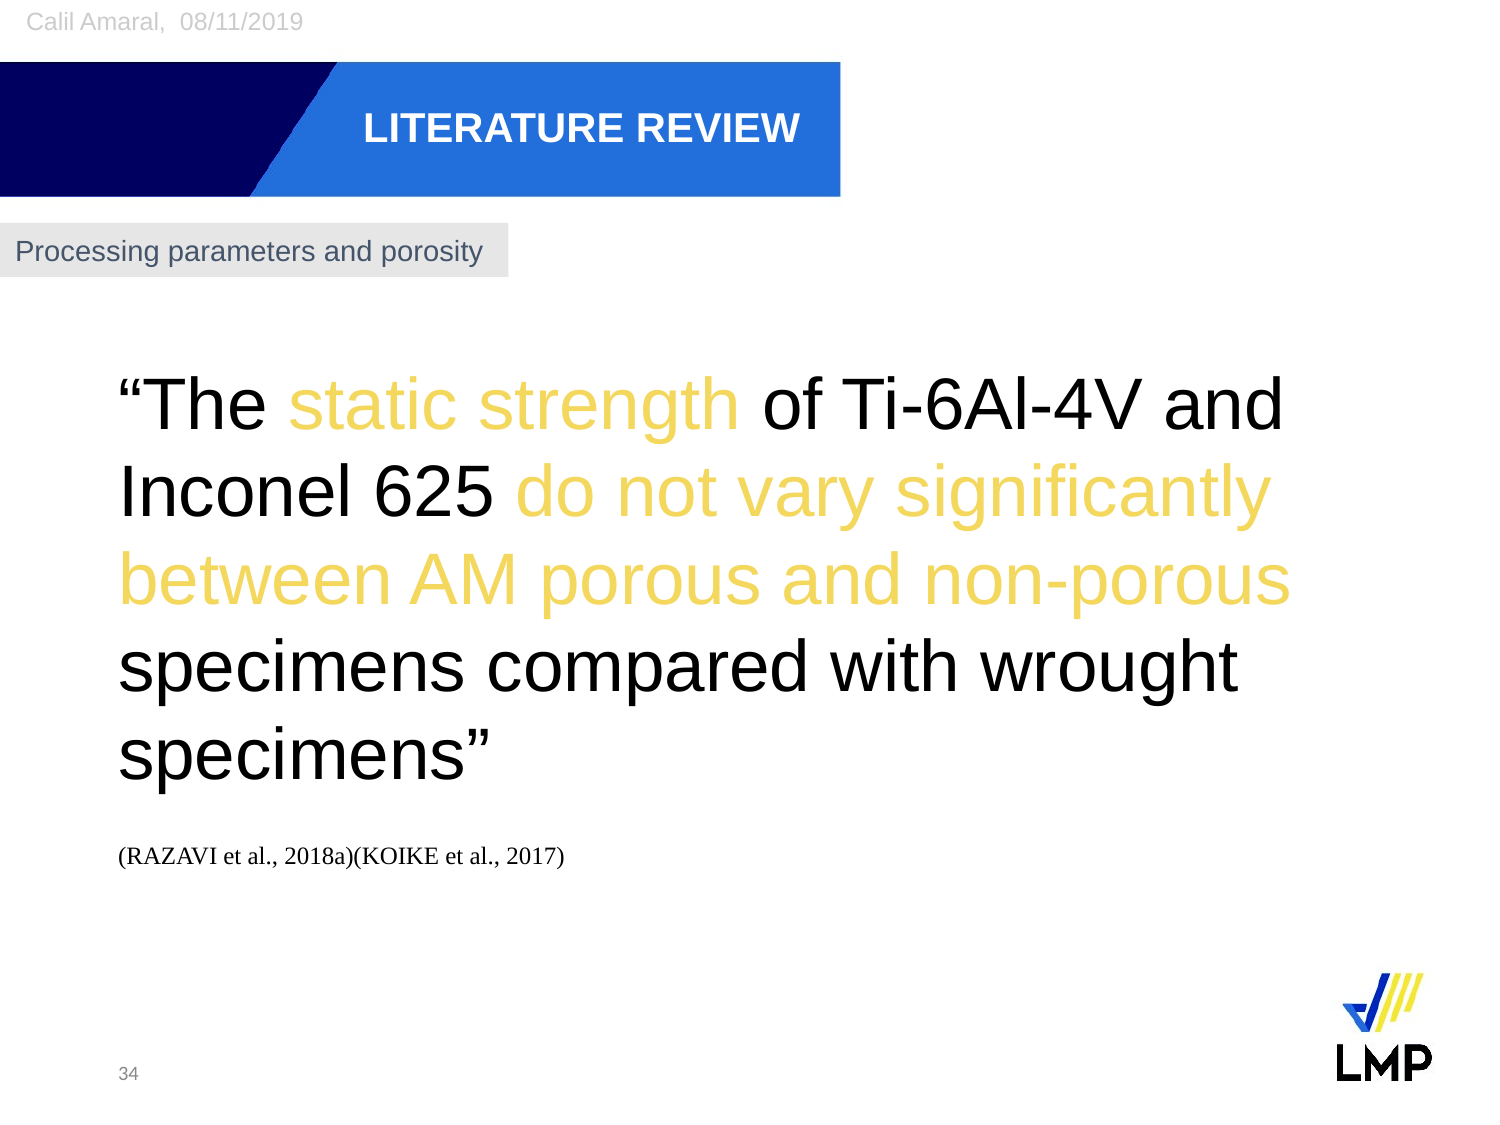

Calil Amaral,  08/11/2019
# LITERATURE REVIEW
Processing parameters and porosity
“The static strength of Ti-6Al-4V and Inconel 625 do not vary significantly between AM porous and non-porous specimens compared with wrought specimens”
(RAZAVI et al., 2018a)(KOIKE et al., 2017)
34